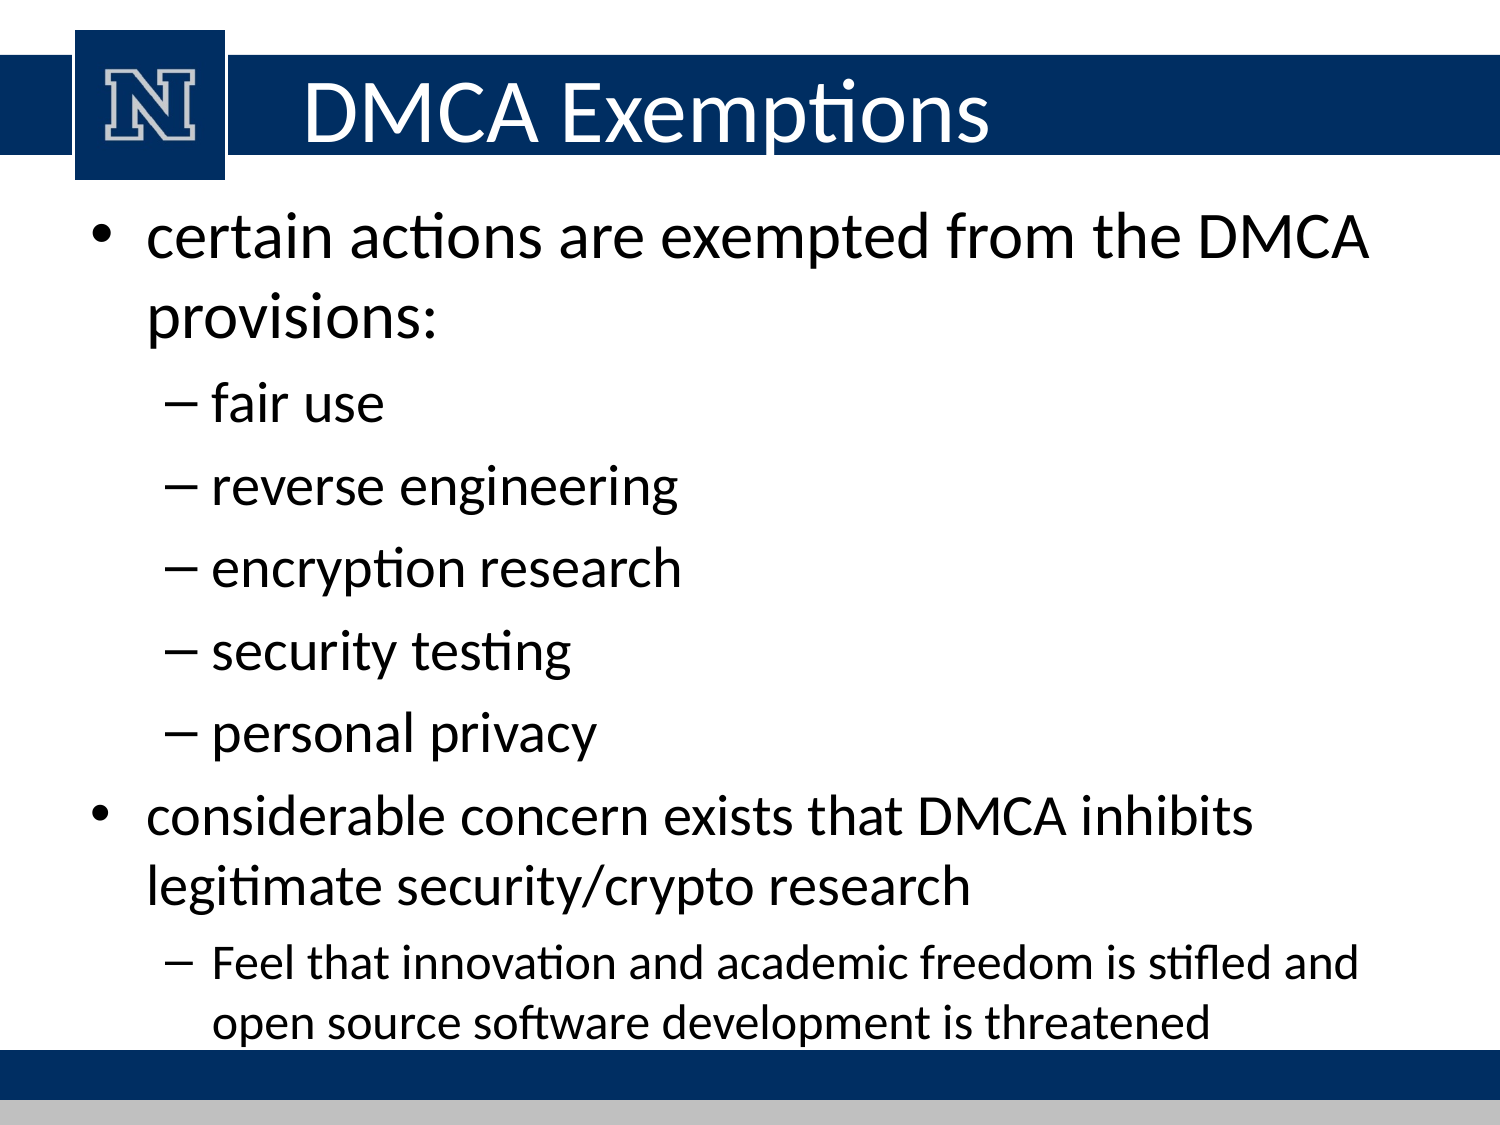

# DMCA Exemptions
certain actions are exempted from the DMCA provisions:
fair use
reverse engineering
encryption research
security testing
personal privacy
considerable concern exists that DMCA inhibits legitimate security/crypto research
Feel that innovation and academic freedom is stifled and open source software development is threatened